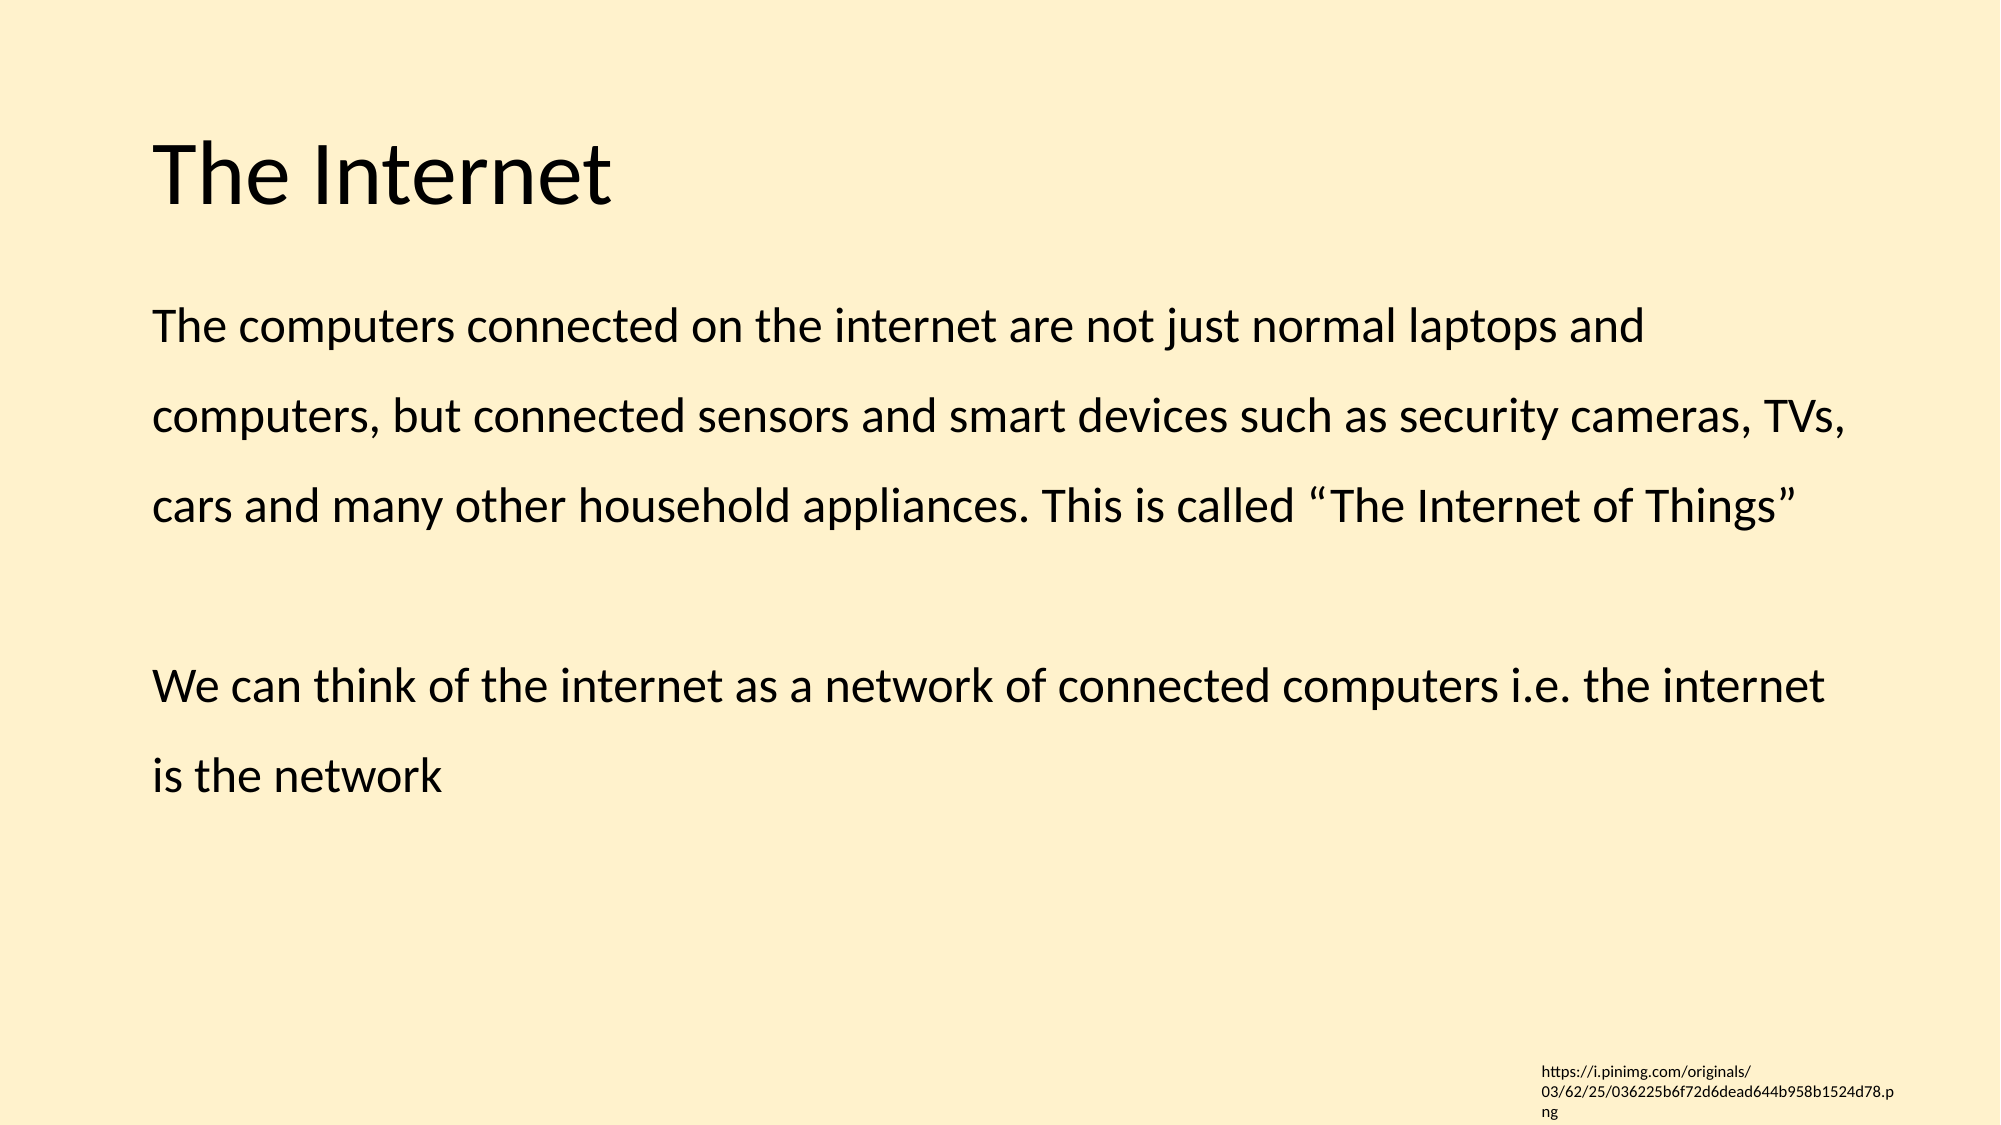

# The Internet
The computers connected on the internet are not just normal laptops and computers, but connected sensors and smart devices such as security cameras, TVs, cars and many other household appliances. This is called “The Internet of Things”

We can think of the internet as a network of connected computers i.e. the internet is the network

https://i.pinimg.com/originals/03/62/25/036225b6f72d6dead644b958b1524d78.png